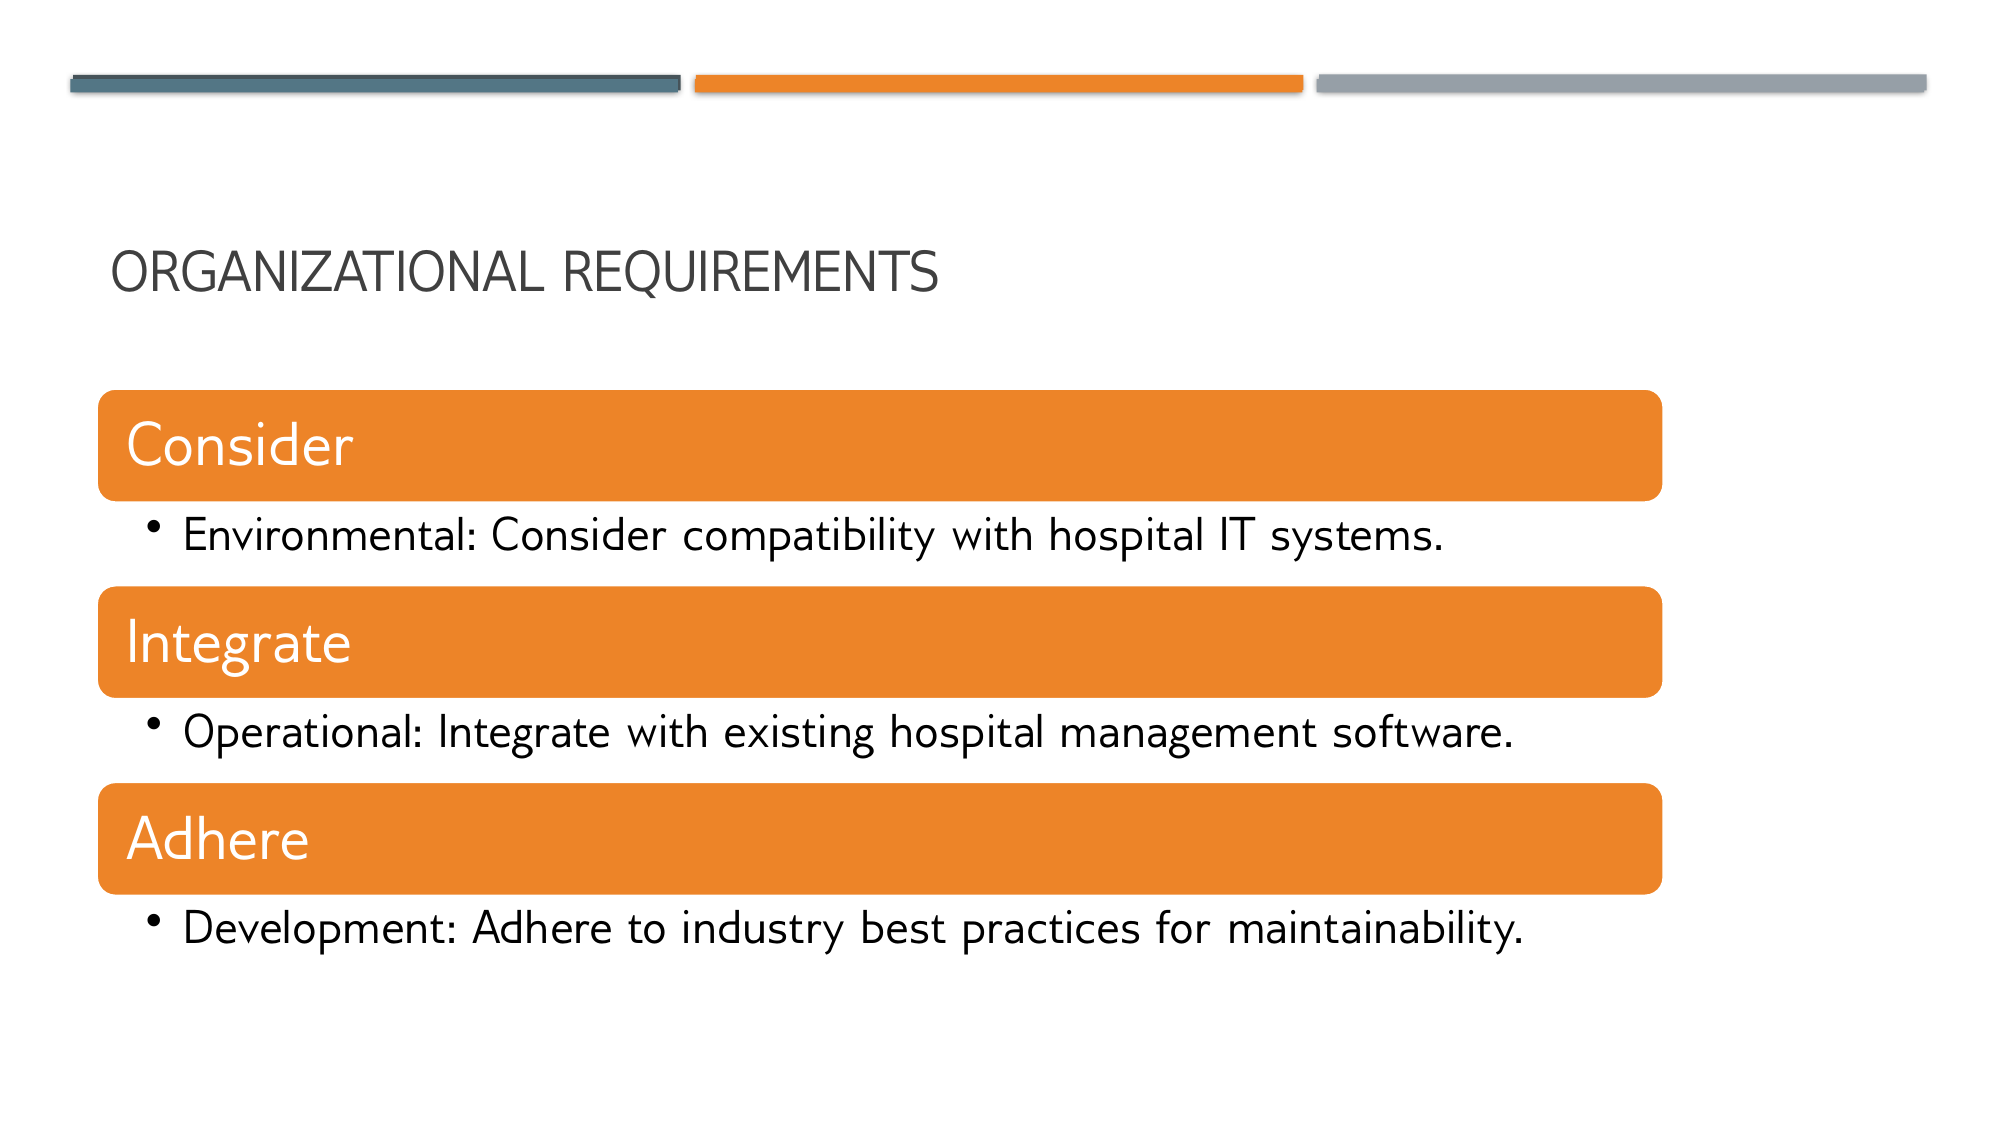

# Organizational Requirements
Consider
Environmental: Consider compatibility with hospital IT systems.
Integrate
Operational: Integrate with existing hospital management software.
Adhere
Development: Adhere to industry best practices for maintainability.